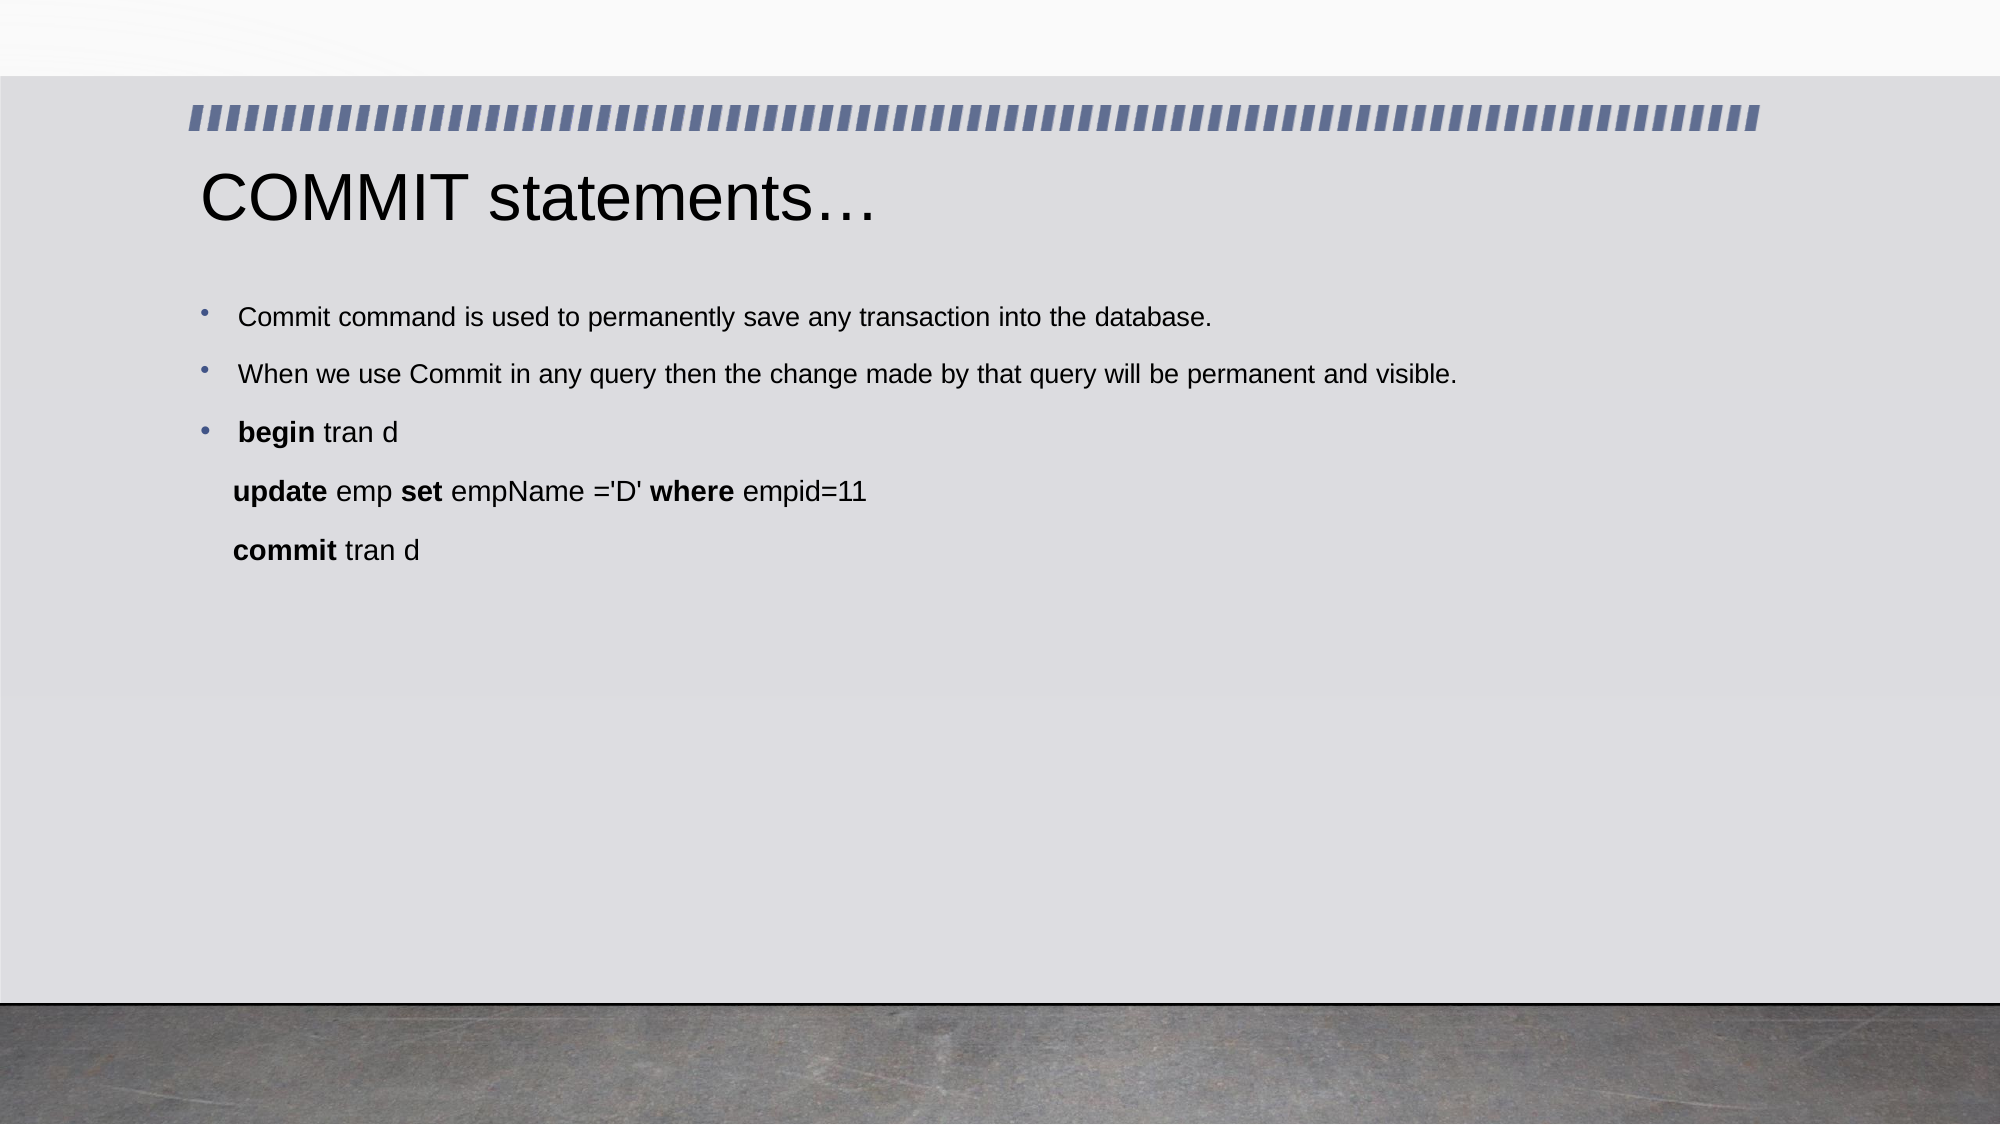

# COMMIT statements…
Commit command is used to permanently save any transaction into the database.
When we use Commit in any query then the change made by that query will be permanent and visible.
begin tran d
update emp set empName ='D' where empid=11
commit tran d